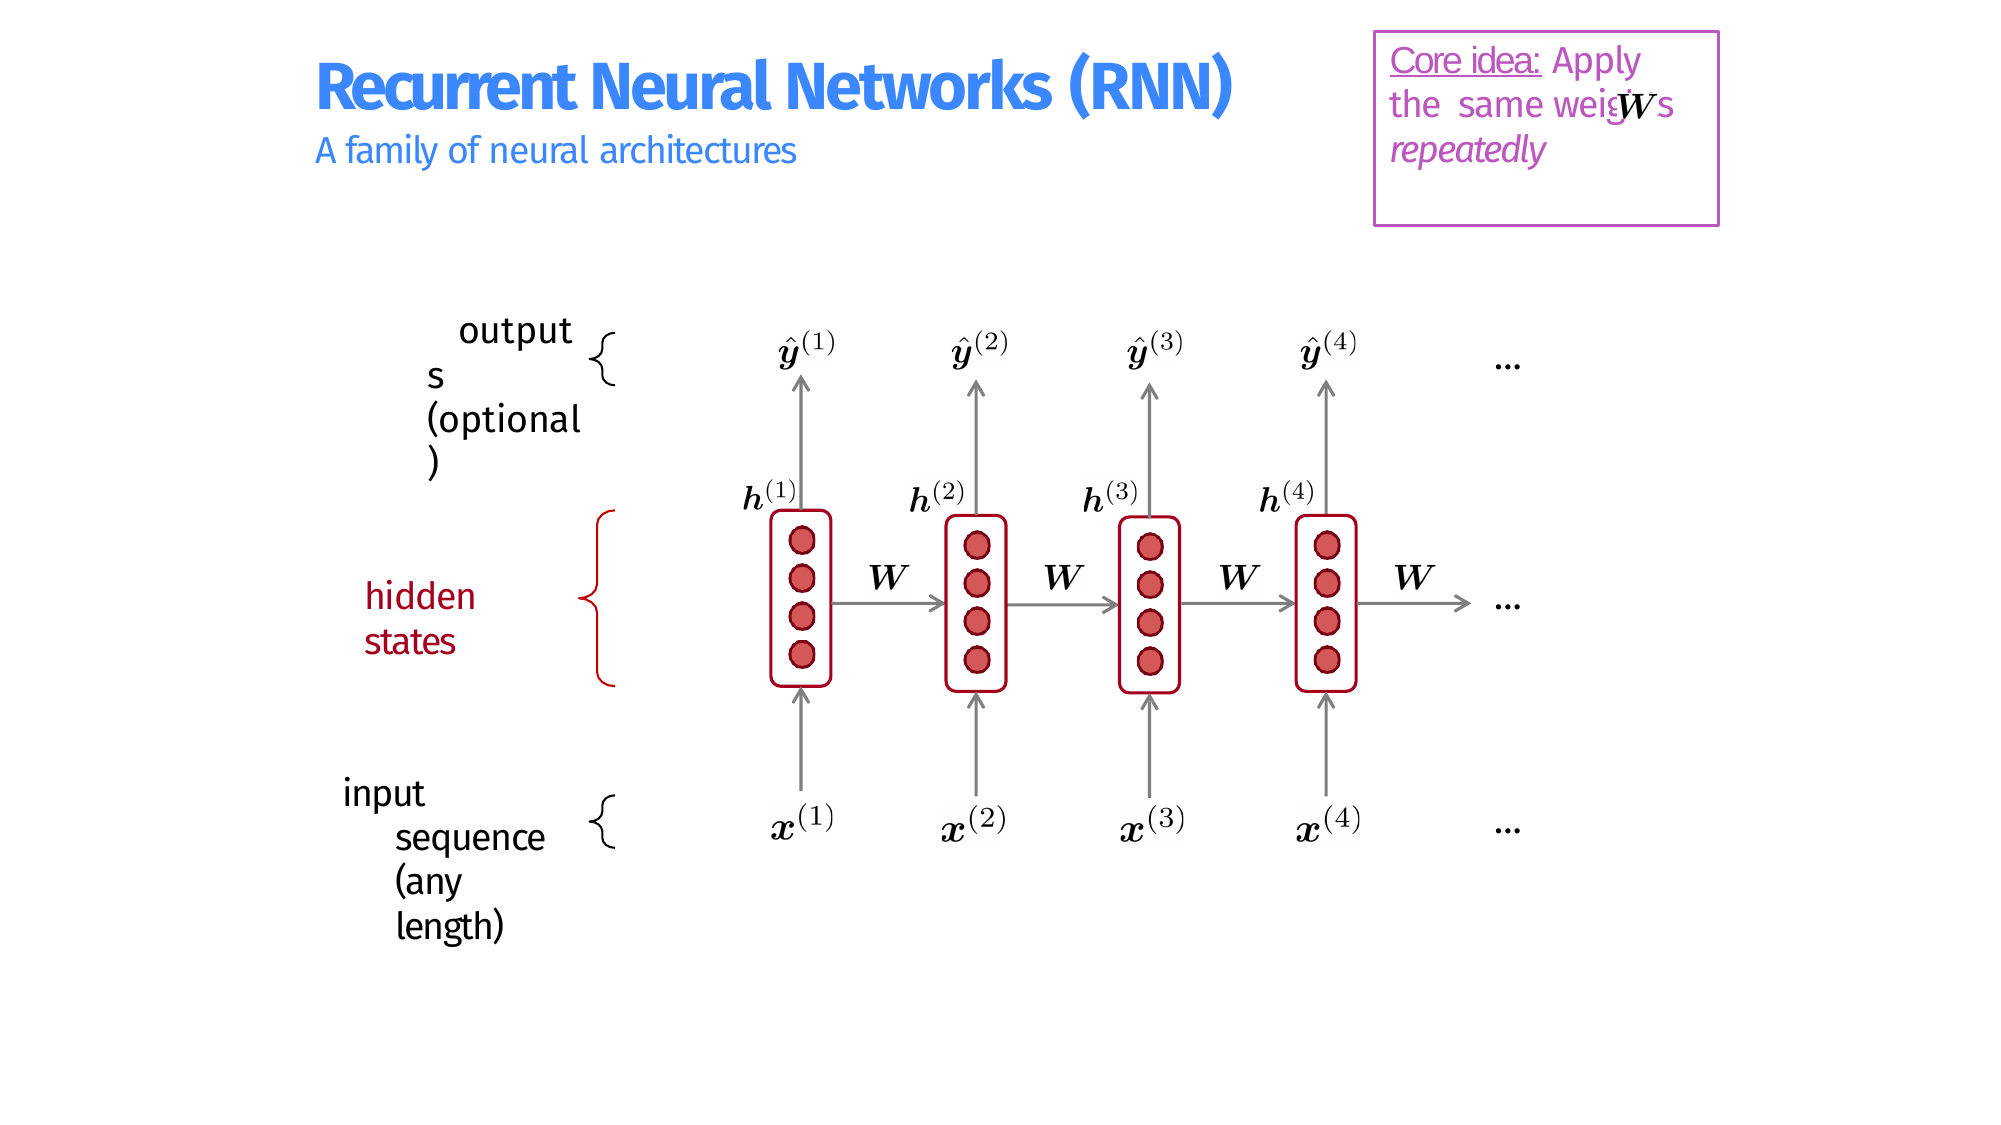

# Core idea: Apply the  same weights  repeatedly
Recurrent Neural Networks (RNN)
A family of neural architectures

outputs  (optional)
…

hidden states
…

input sequence  (any length)
…